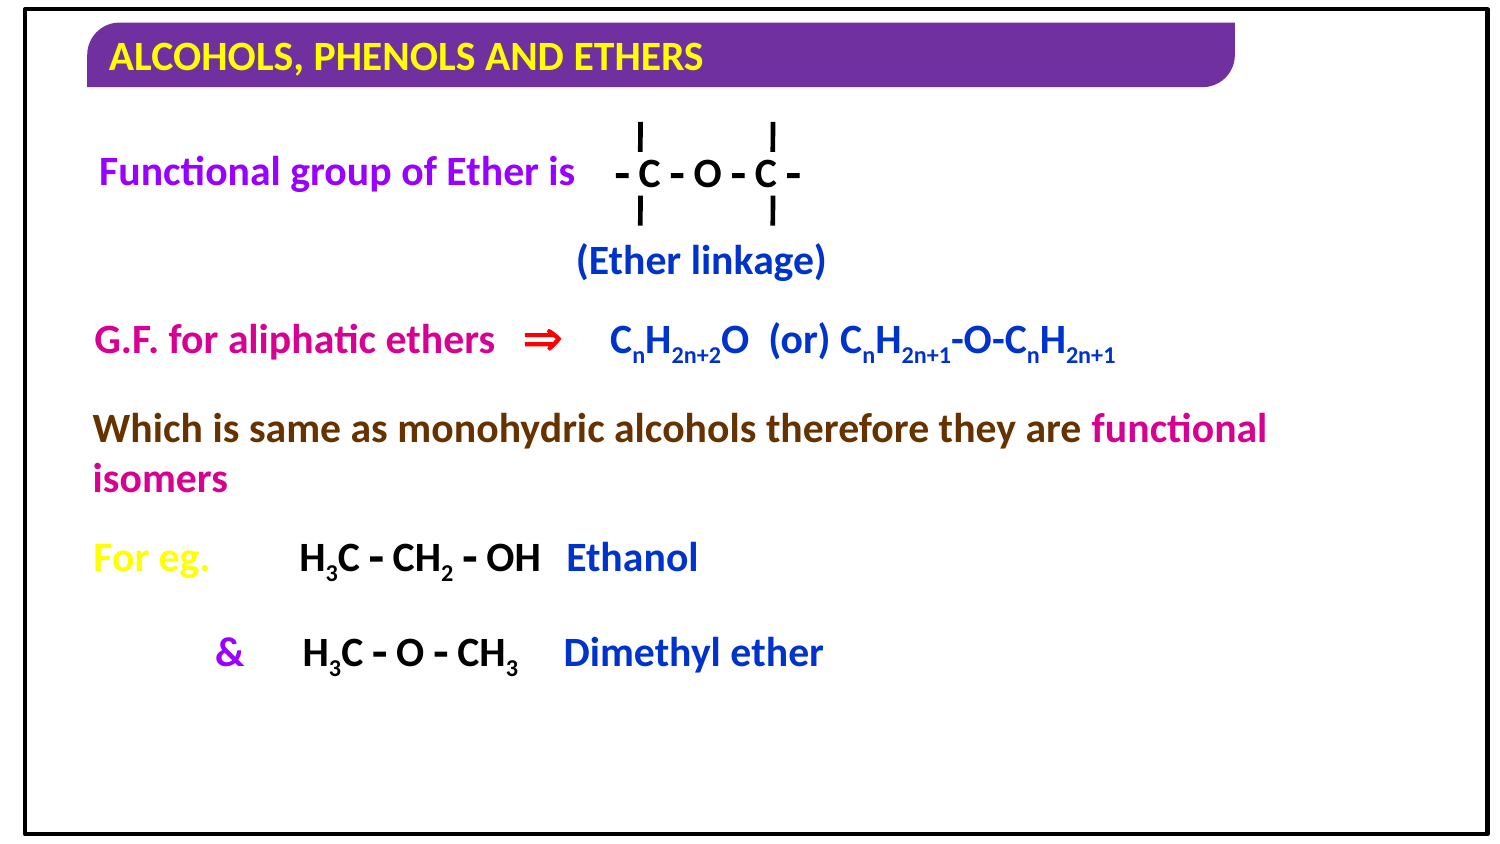

− C − O − C −
Functional group of Ether is
(Ether linkage)
⇒
G.F. for aliphatic ethers
CnH2n+2O  (or) CnH2n+1-O-CnH2n+1
Which is same as monohydric alcohols therefore they are functional isomers
For eg.
H3C − CH2 − OH
Ethanol
&
H3C − O − CH3
Dimethyl ether